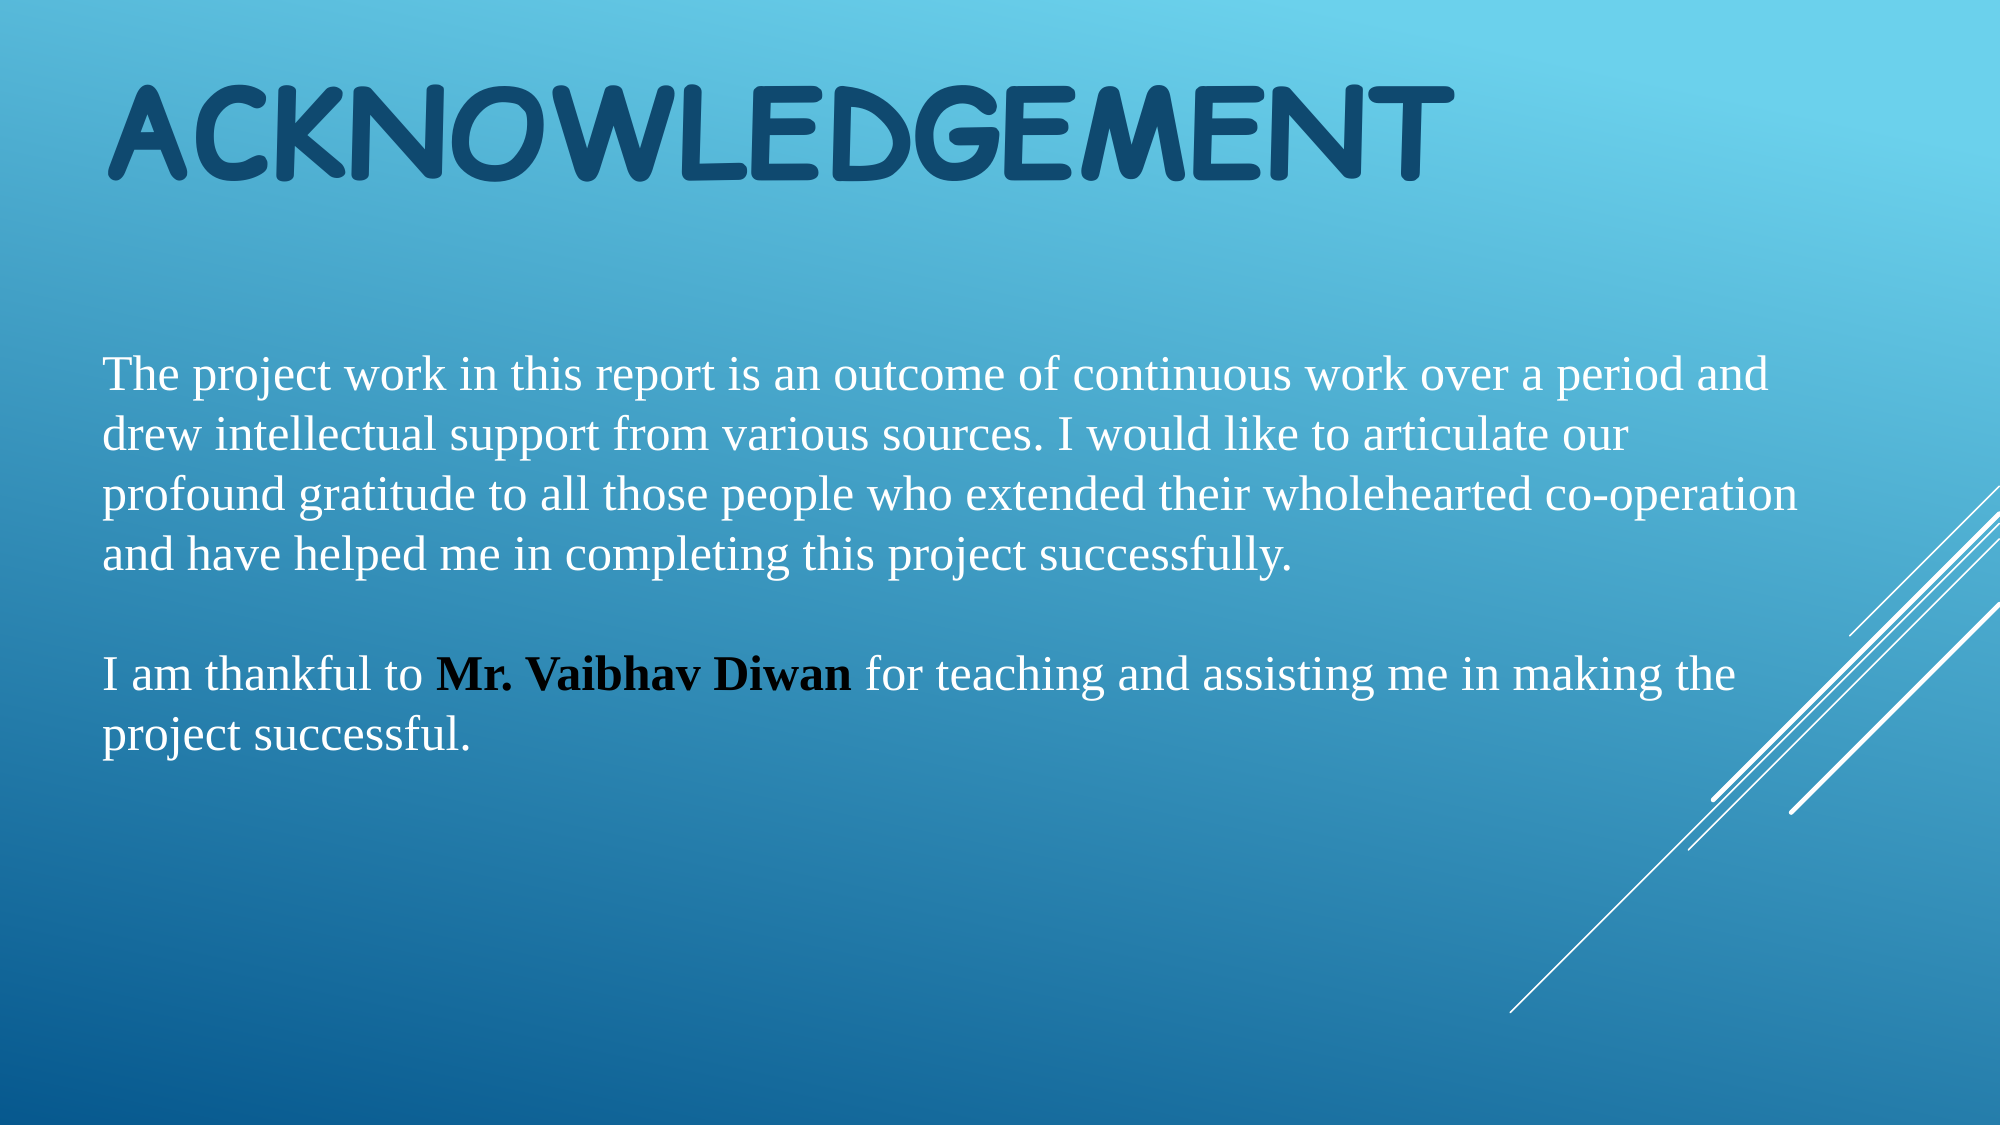

ACKNOWLEDGEMENT
The project work in this report is an outcome of continuous work over a period and drew intellectual support from various sources. I would like to articulate our profound gratitude to all those people who extended their wholehearted co-operation and have helped me in completing this project successfully.

I am thankful to Mr. Vaibhav Diwan for teaching and assisting me in making the project successful.